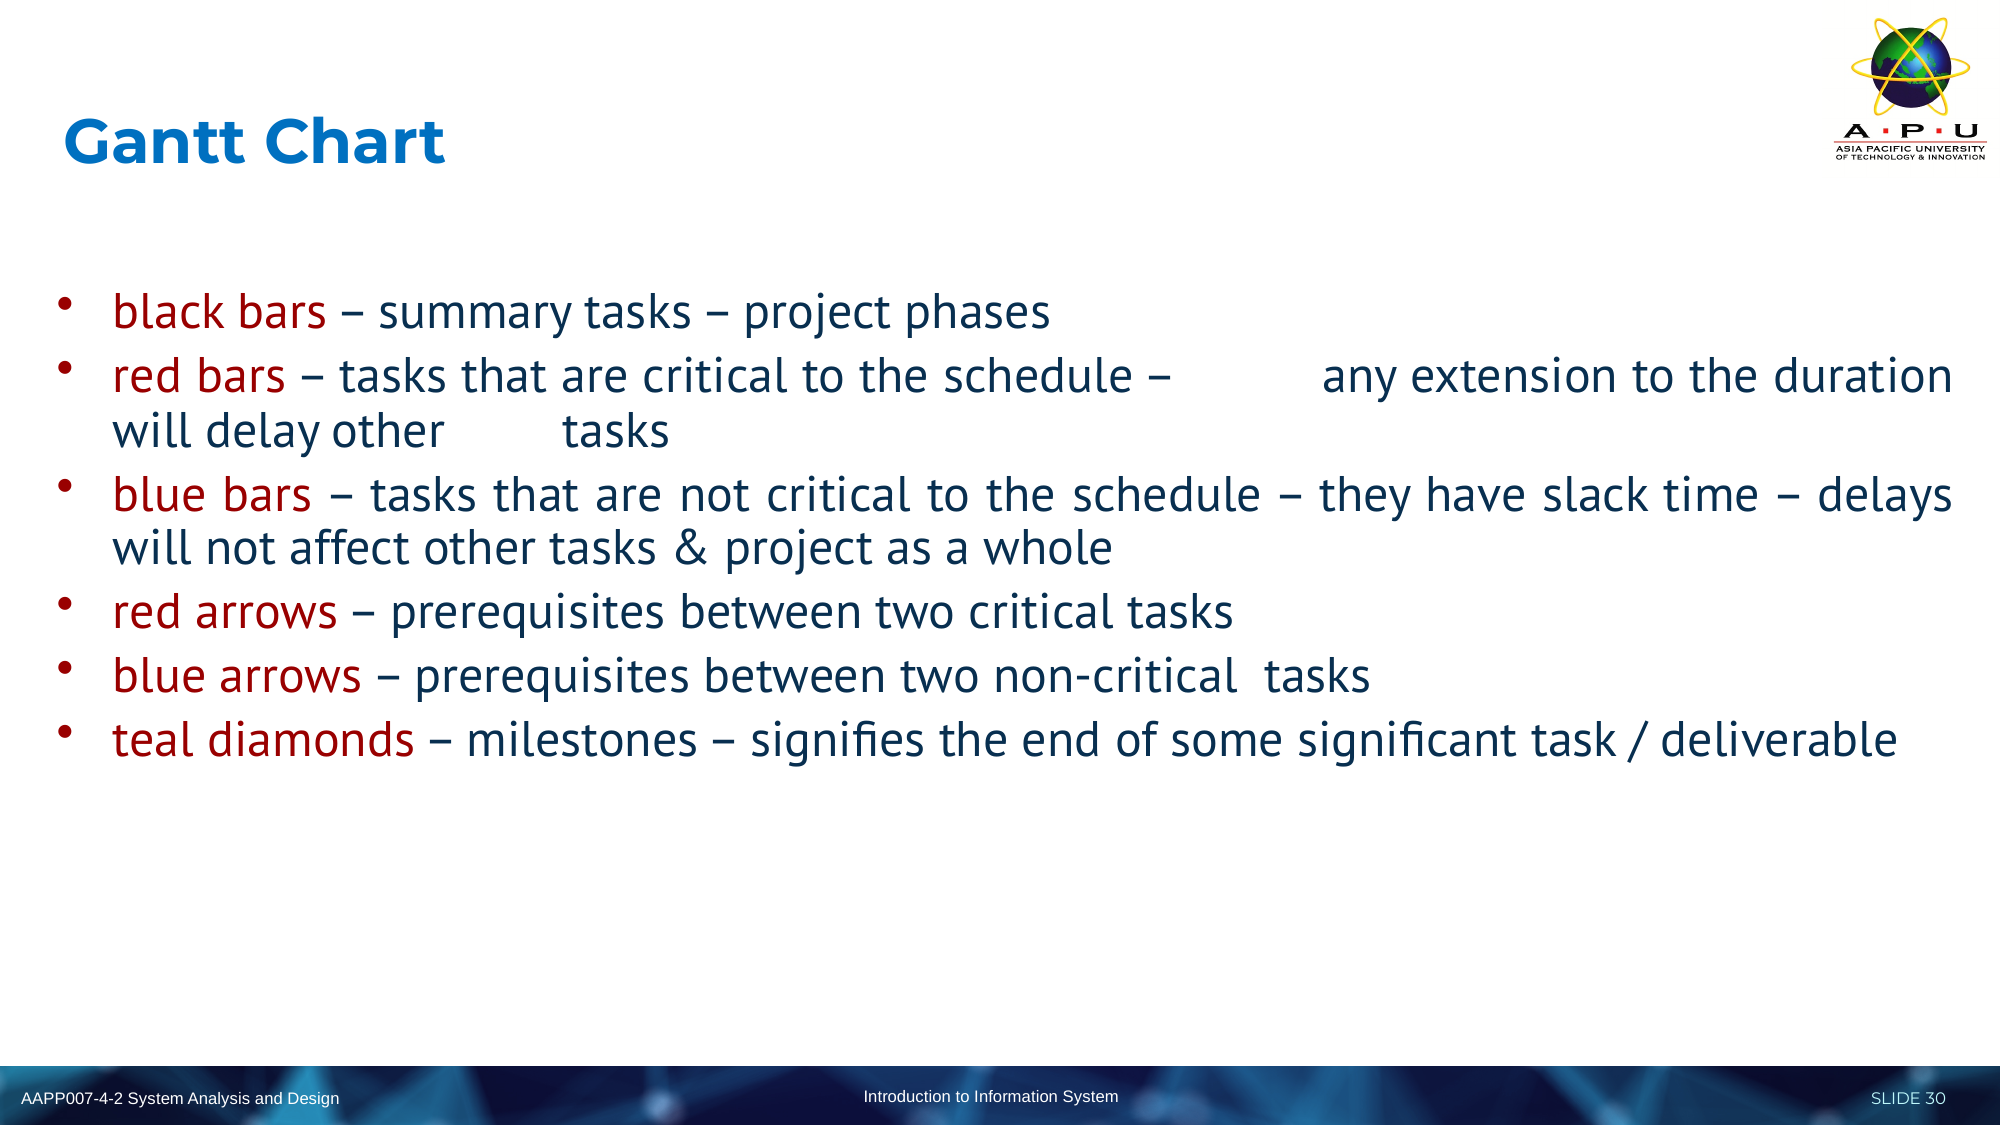

# Gantt Chart
black bars – summary tasks – project phases
red bars – tasks that are critical to the schedule – 	any extension to the duration will delay other 	tasks
blue bars – tasks that are not critical to the schedule – they have slack time – delays will not affect other tasks & project as a whole
red arrows – prerequisites between two critical tasks
blue arrows – prerequisites between two non-critical  tasks
teal diamonds – milestones – signifies the end of some significant task / deliverable